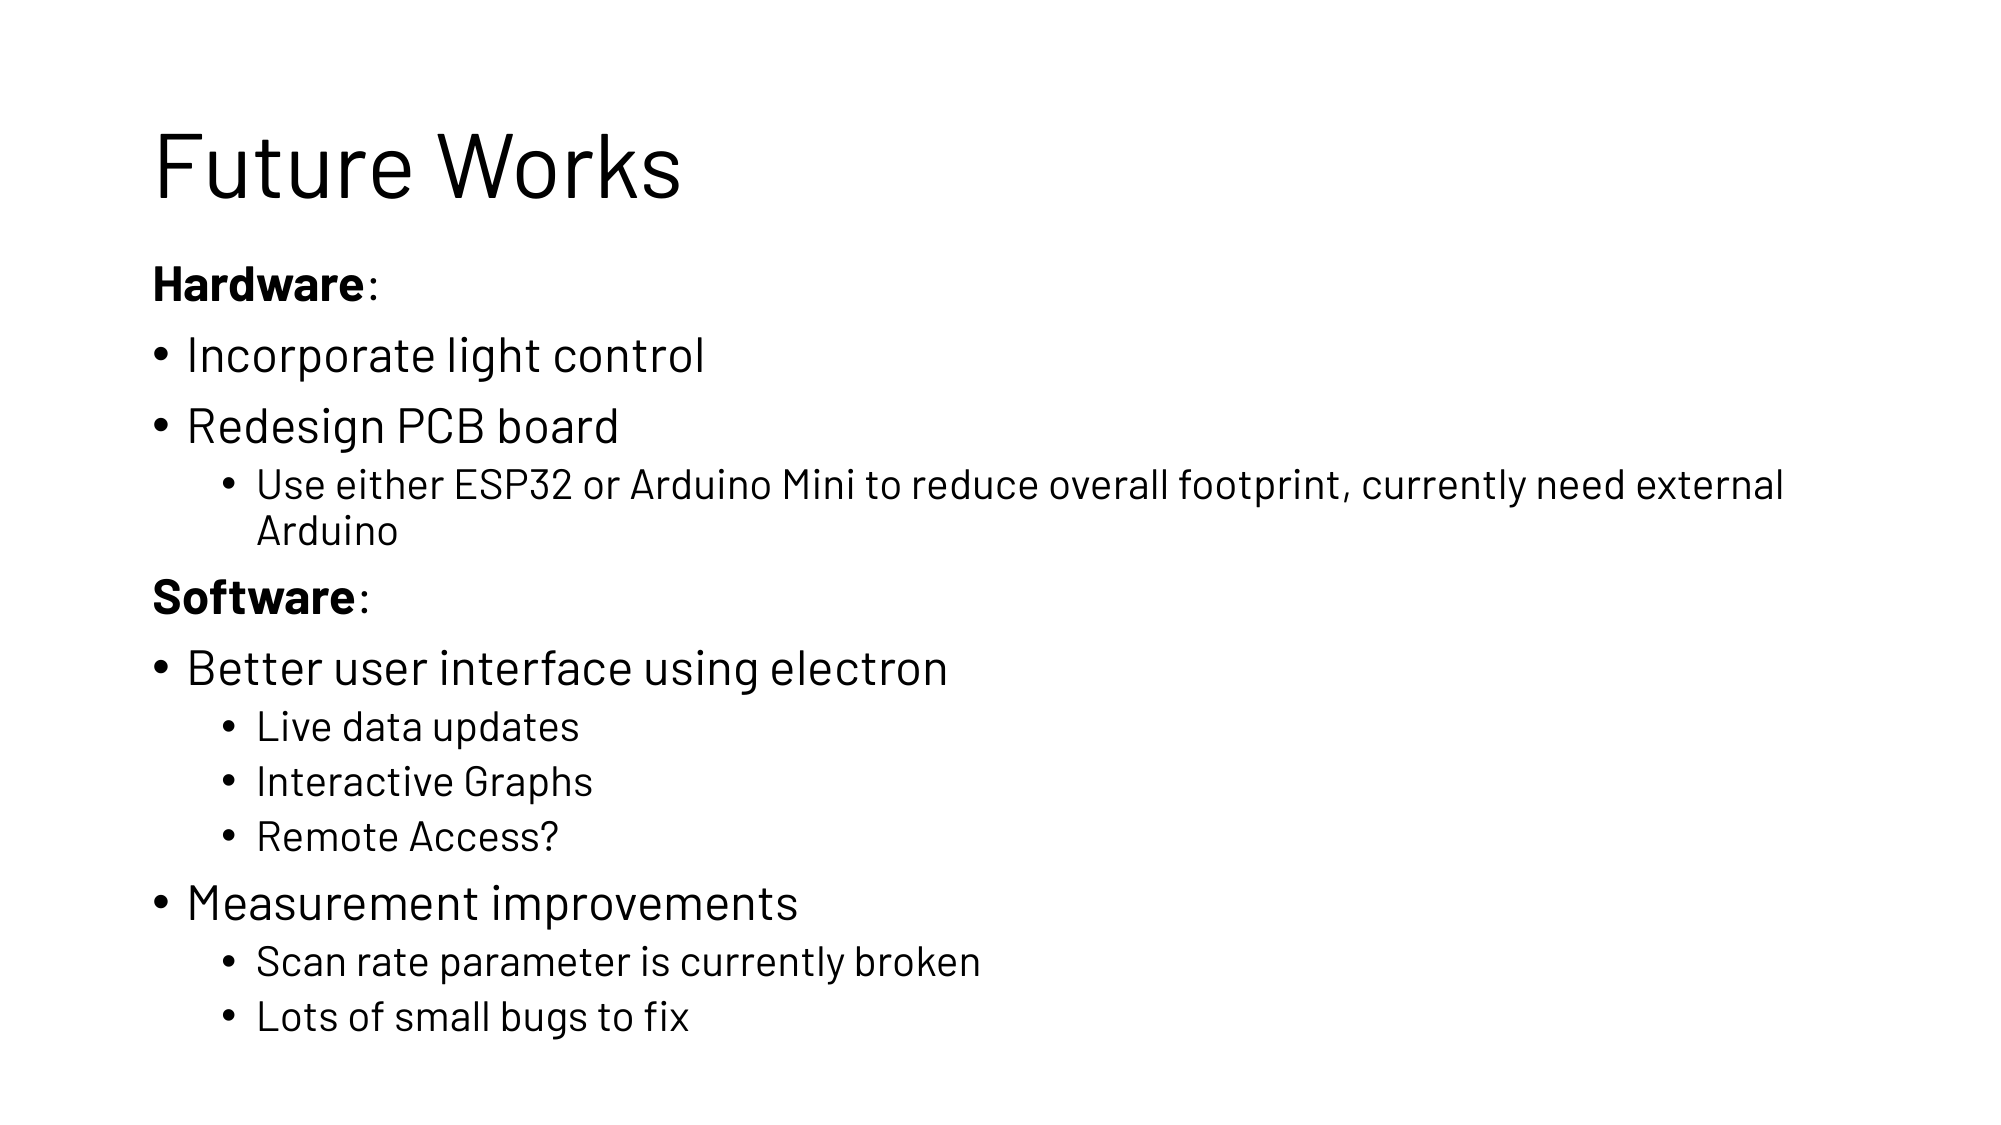

# Future Works
Hardware:
Incorporate light control
Redesign PCB board
Use either ESP32 or Arduino Mini to reduce overall footprint, currently need external Arduino
Software:
Better user interface using electron
Live data updates
Interactive Graphs
Remote Access?
Measurement improvements
Scan rate parameter is currently broken
Lots of small bugs to fix